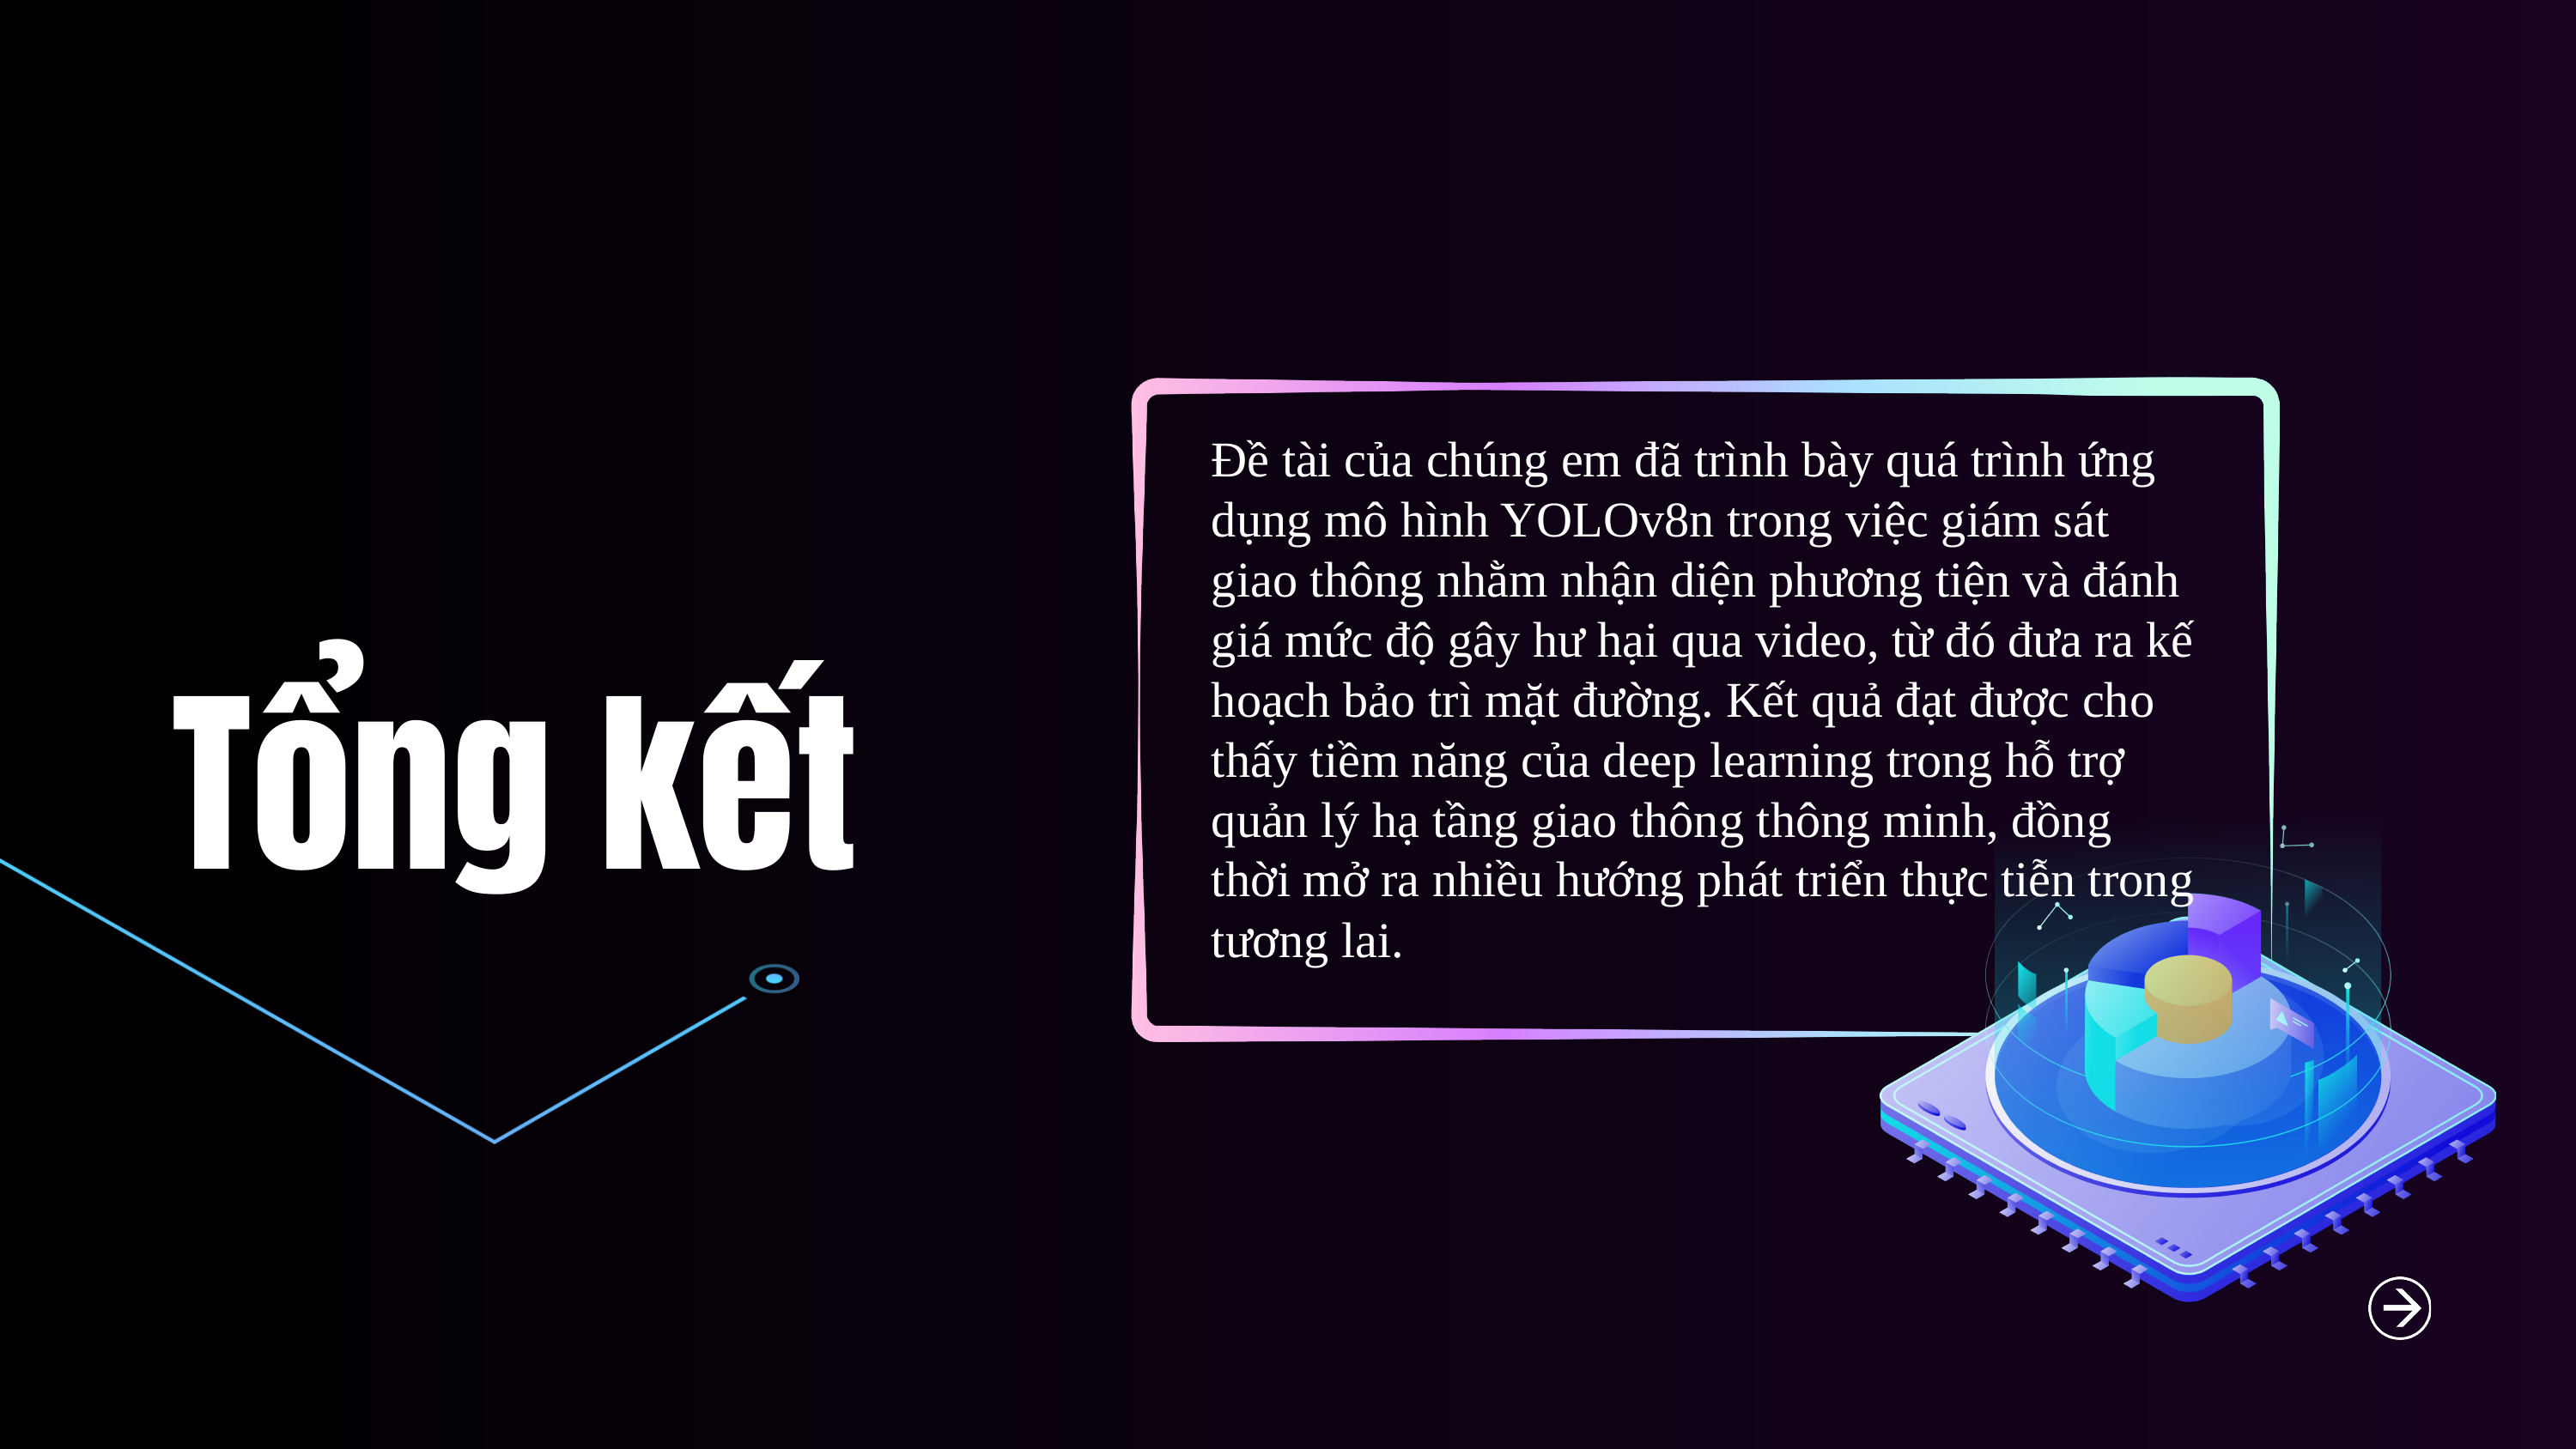

Đề tài của chúng em đã trình bày quá trình ứng dụng mô hình YOLOv8n trong việc giám sát giao thông nhằm nhận diện phương tiện và đánh giá mức độ gây hư hại qua video, từ đó đưa ra kế hoạch bảo trì mặt đường. Kết quả đạt được cho thấy tiềm năng của deep learning trong hỗ trợ quản lý hạ tầng giao thông thông minh, đồng thời mở ra nhiều hướng phát triển thực tiễn trong tương lai.
Tổng kết